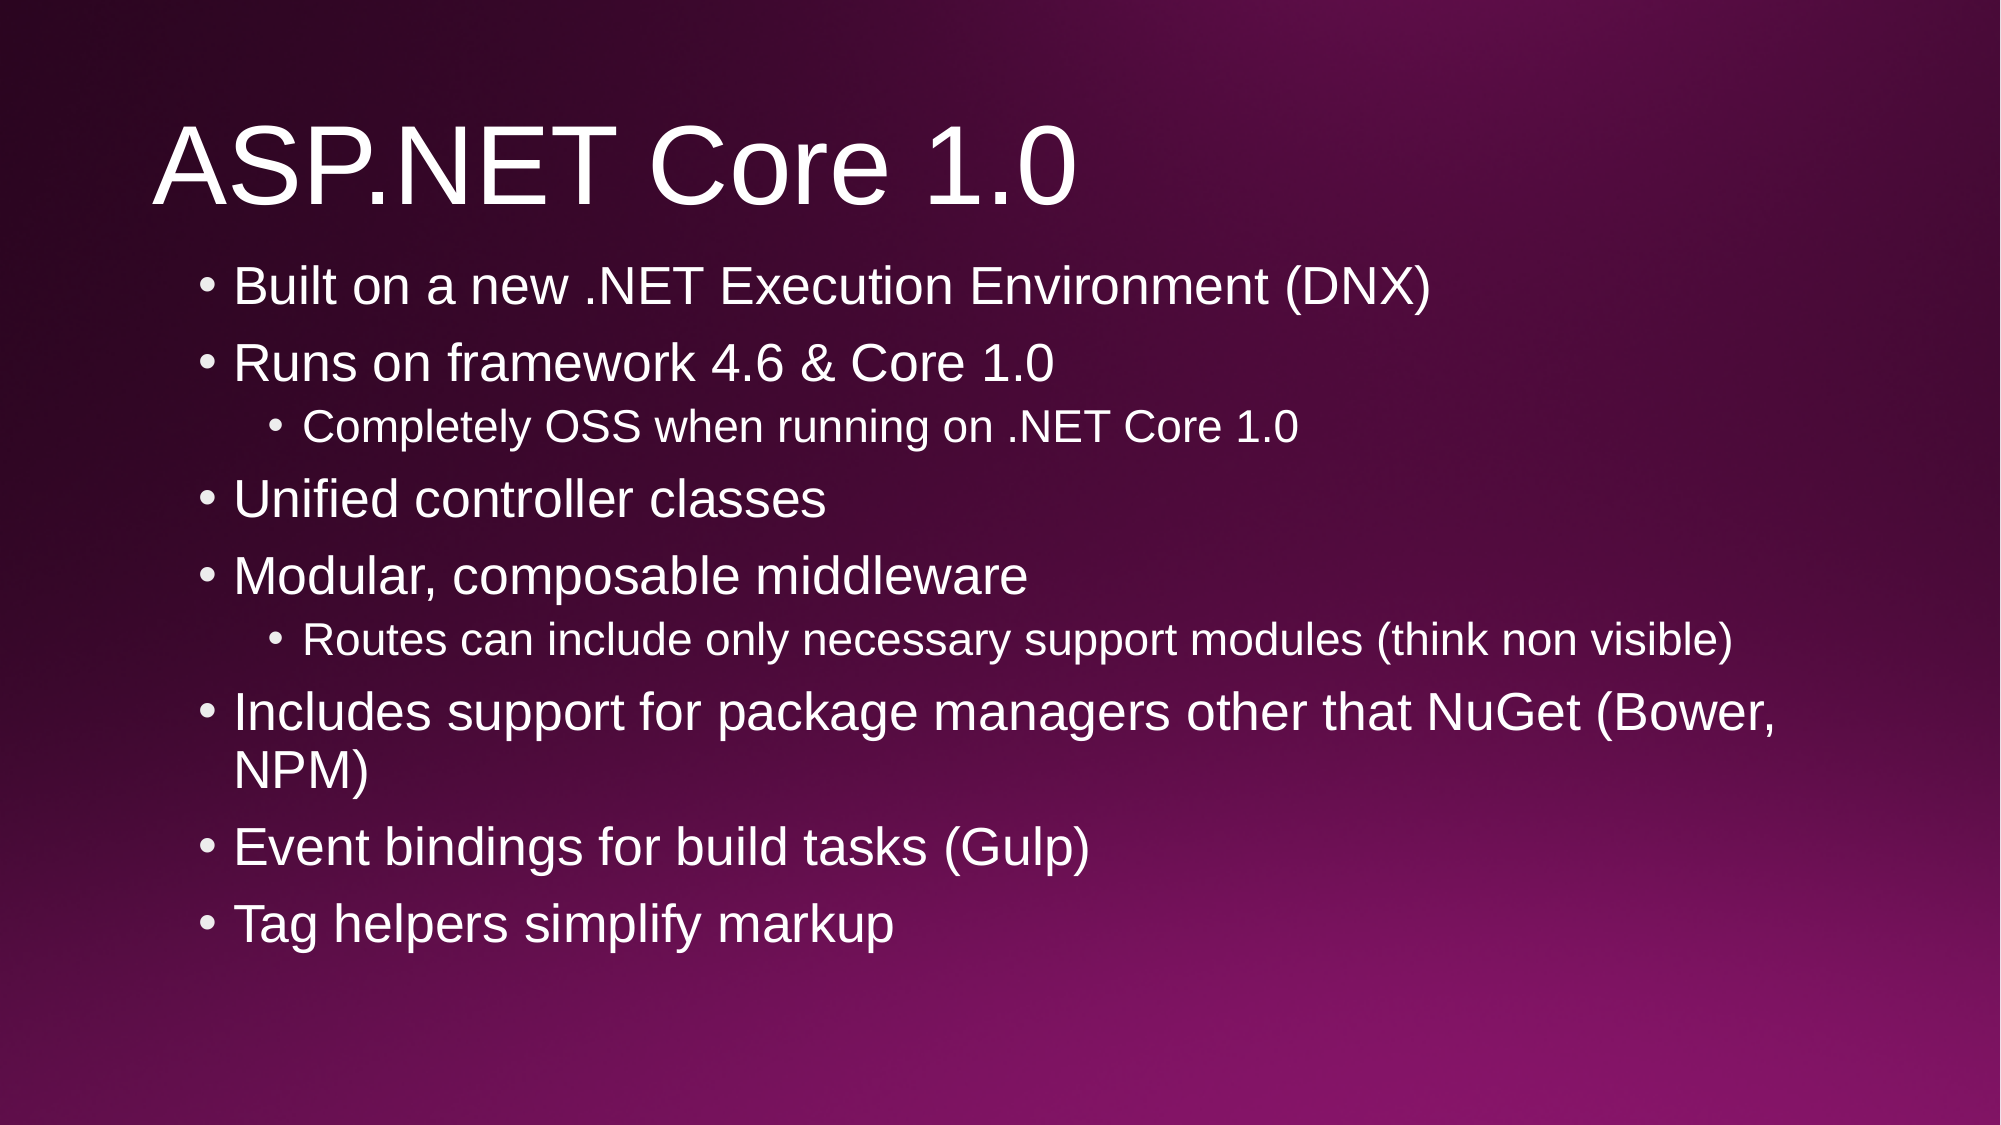

# ASP.NET Core 1.0
Built on a new .NET Execution Environment (DNX)
Runs on framework 4.6 & Core 1.0
Completely OSS when running on .NET Core 1.0
Unified controller classes
Modular, composable middleware
Routes can include only necessary support modules (think non visible)
Includes support for package managers other that NuGet (Bower, NPM)
Event bindings for build tasks (Gulp)
Tag helpers simplify markup